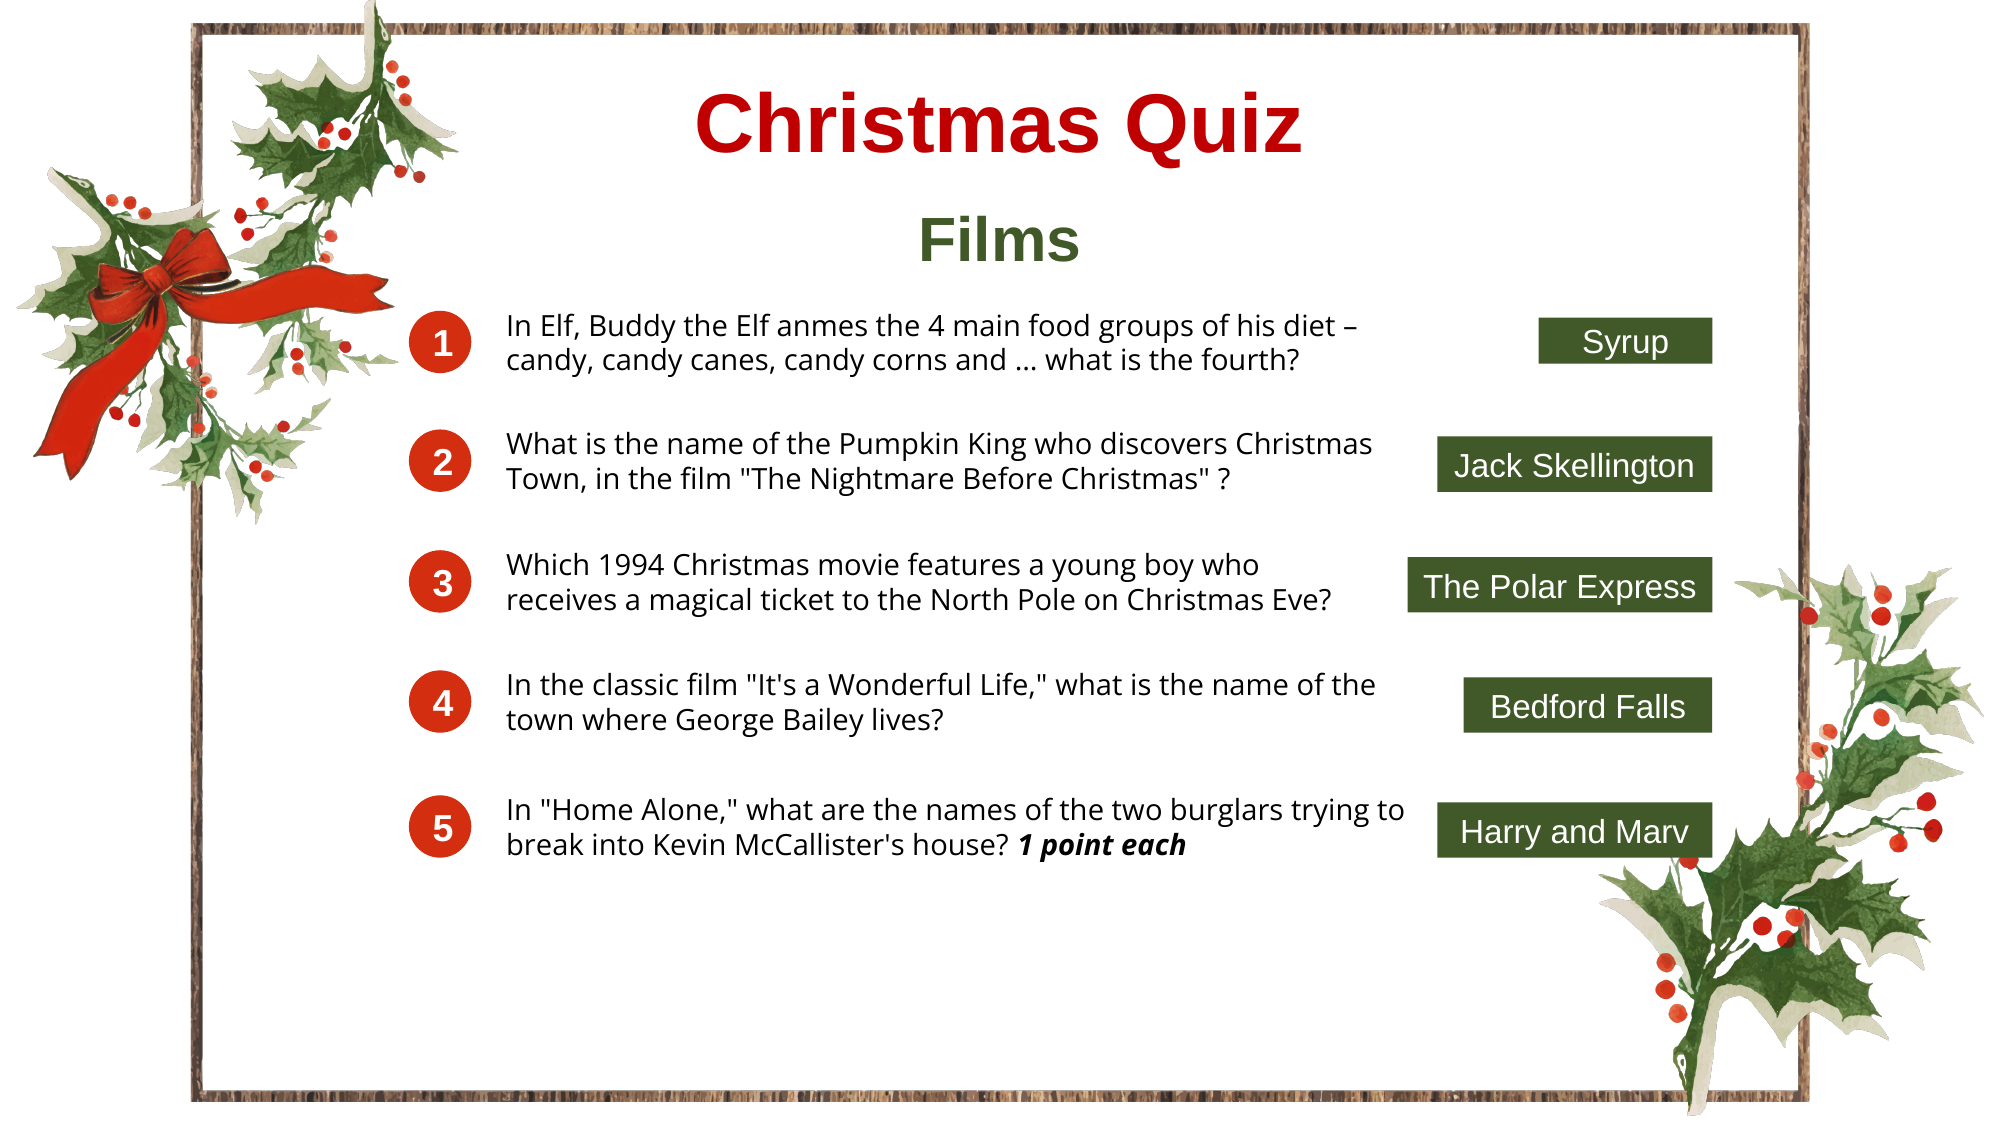

Films
In Elf, Buddy the Elf anmes the 4 main food groups of his diet –
candy, candy canes, candy corns and … what is the fourth?
1
Syrup
What is the name of the Pumpkin King who discovers Christmas Town, in the film "The Nightmare Before Christmas" ?
2
Jack Skellington
Which 1994 Christmas movie features a young boy who receives a magical ticket to the North Pole on Christmas Eve?
3
The Polar Express
In the classic film "It's a Wonderful Life," what is the name of the town where George Bailey lives?
4
Bedford Falls
In "Home Alone," what are the names of the two burglars trying to break into Kevin McCallister's house? 1 point each
5
Harry and Marv